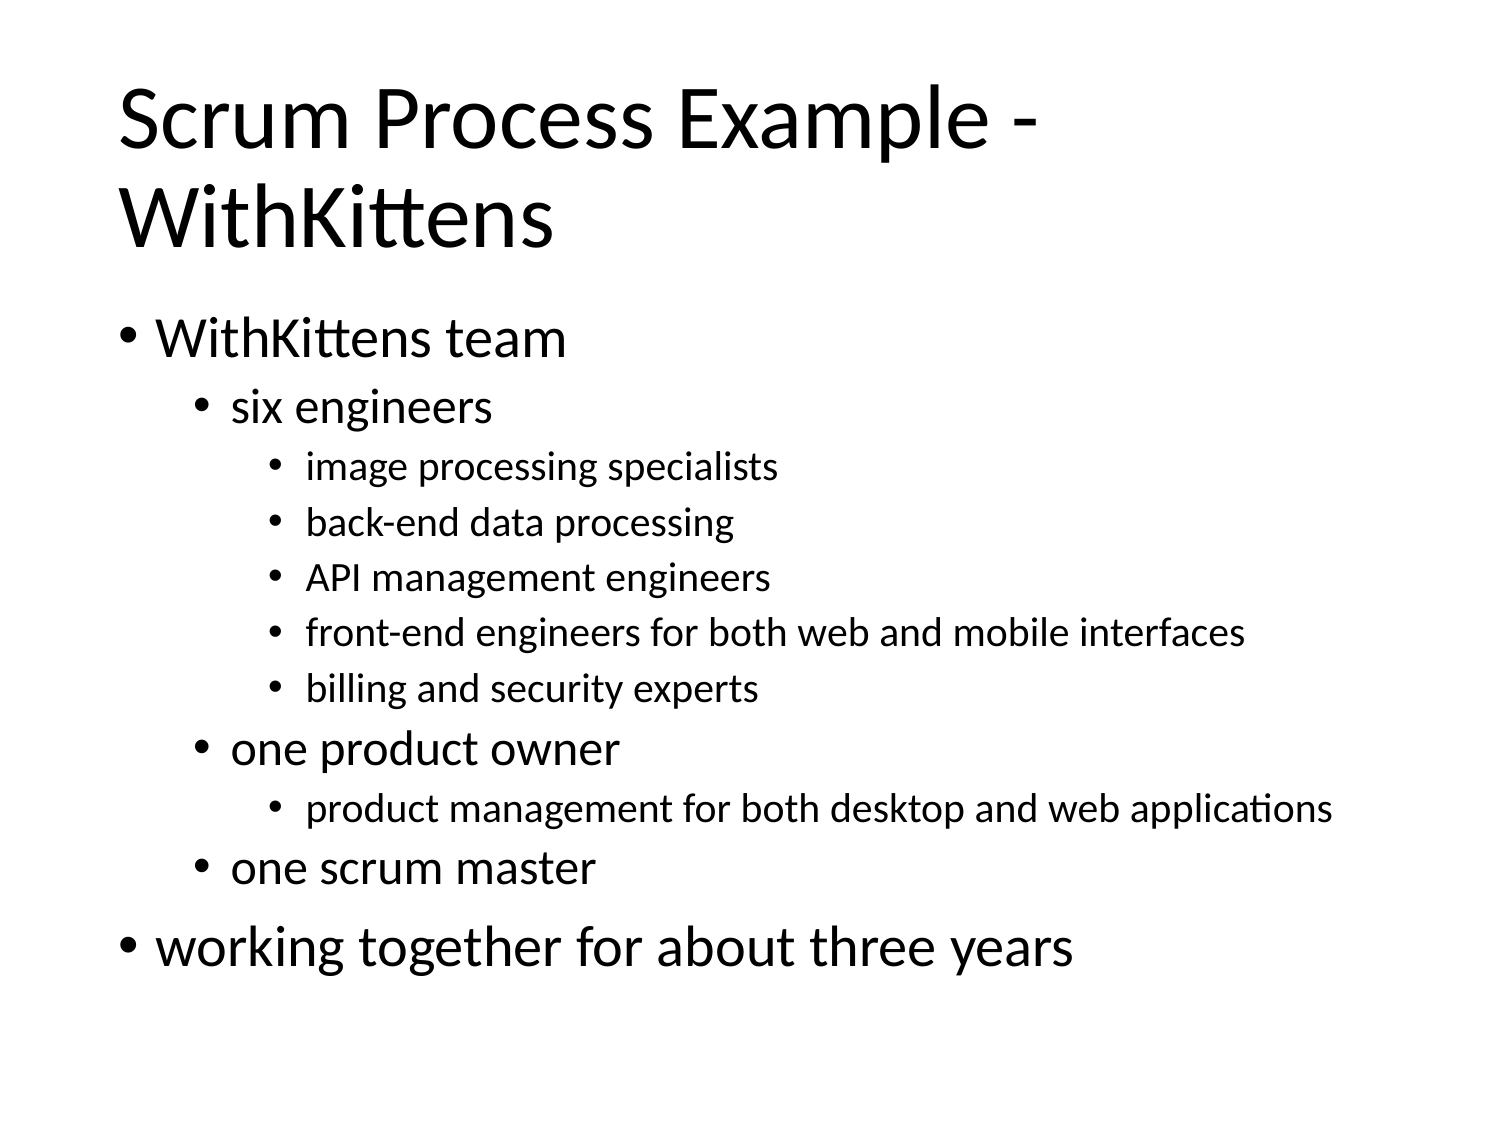

# Scrum Process Example - WithKittens
WithKittens team
six engineers
image processing specialists
back-end data processing
API management engineers
front-end engineers for both web and mobile interfaces
billing and security experts
one product owner
product management for both desktop and web applications
one scrum master
working together for about three years